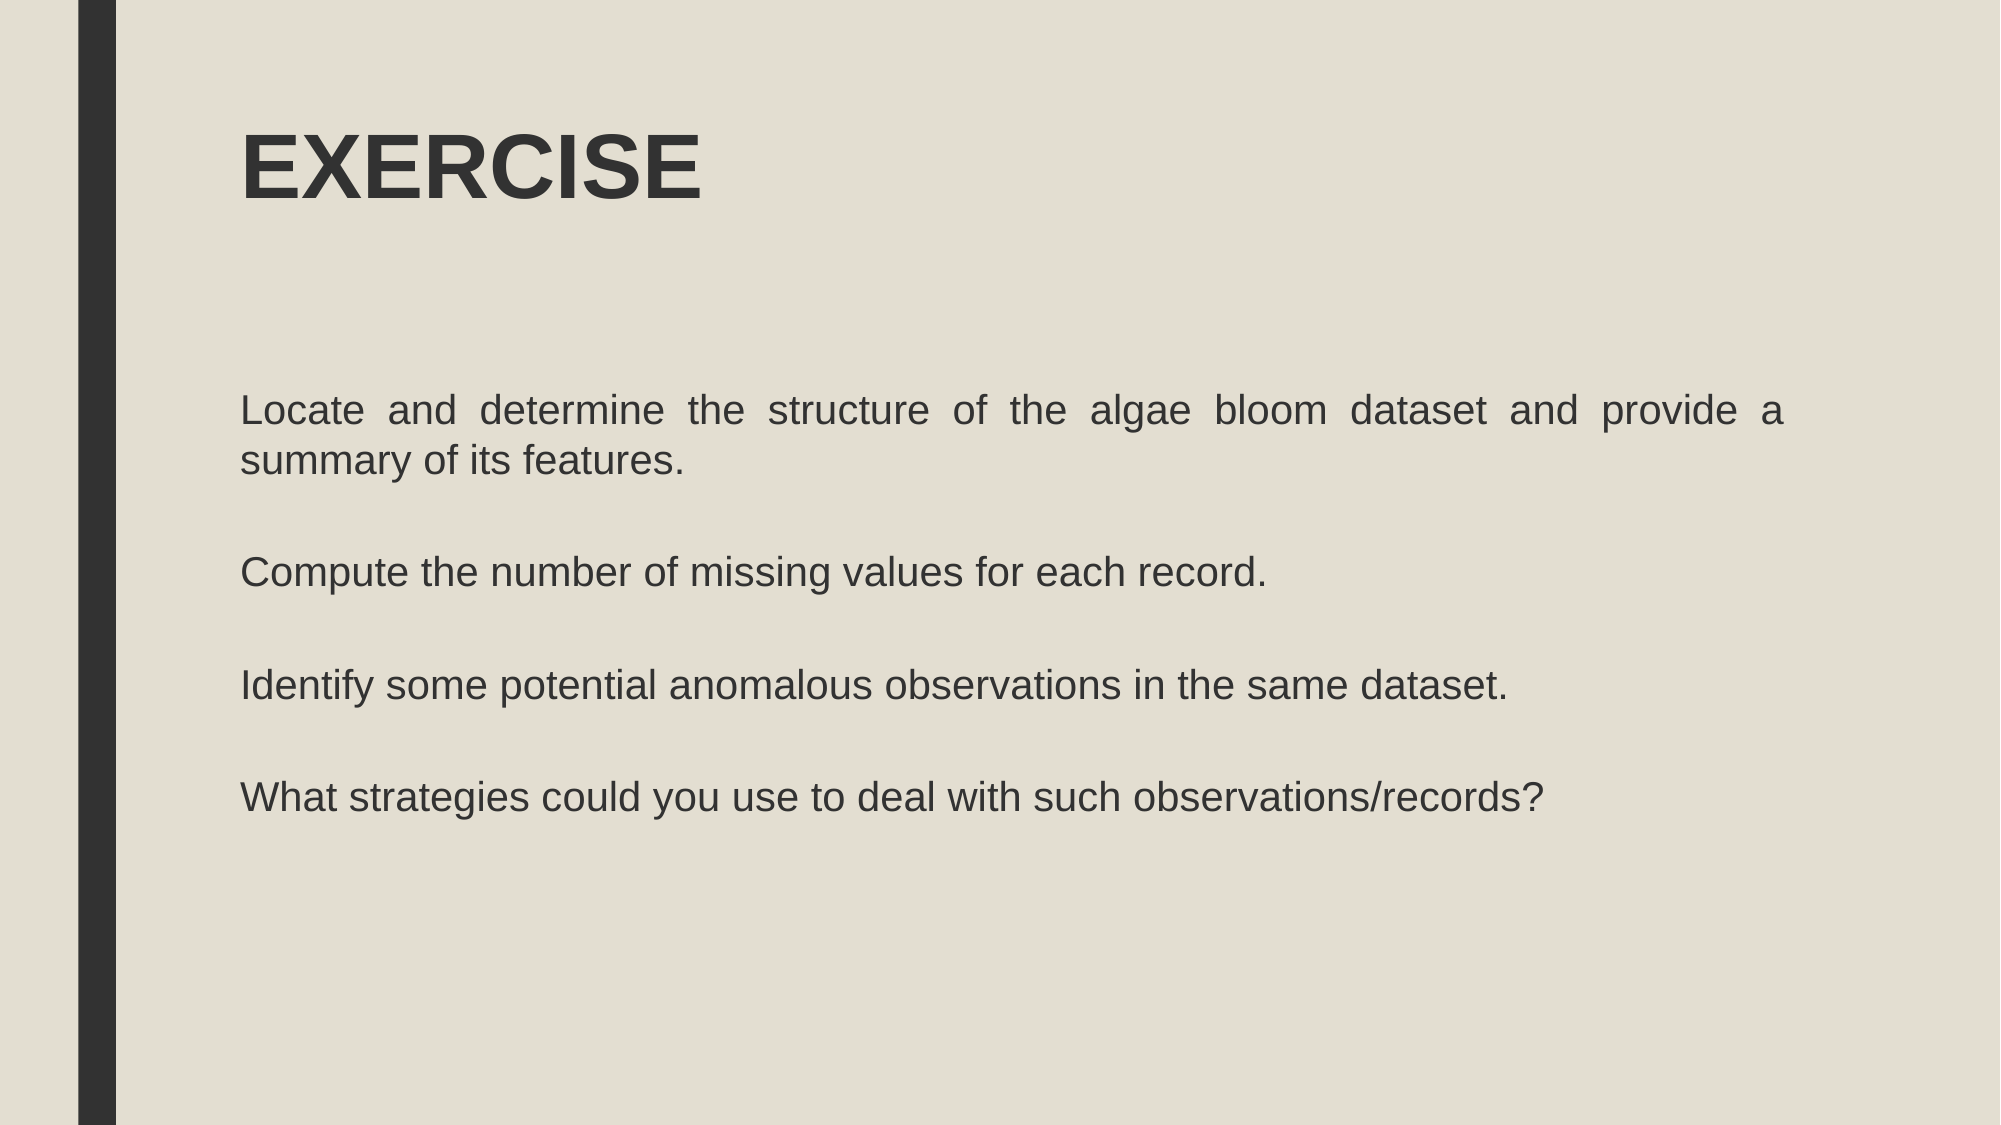

# EXERCISE
Locate and determine the structure of the algae bloom dataset and provide a summary of its features.

Compute the number of missing values for each record.

Identify some potential anomalous observations in the same dataset.

What strategies could you use to deal with such observations/records?